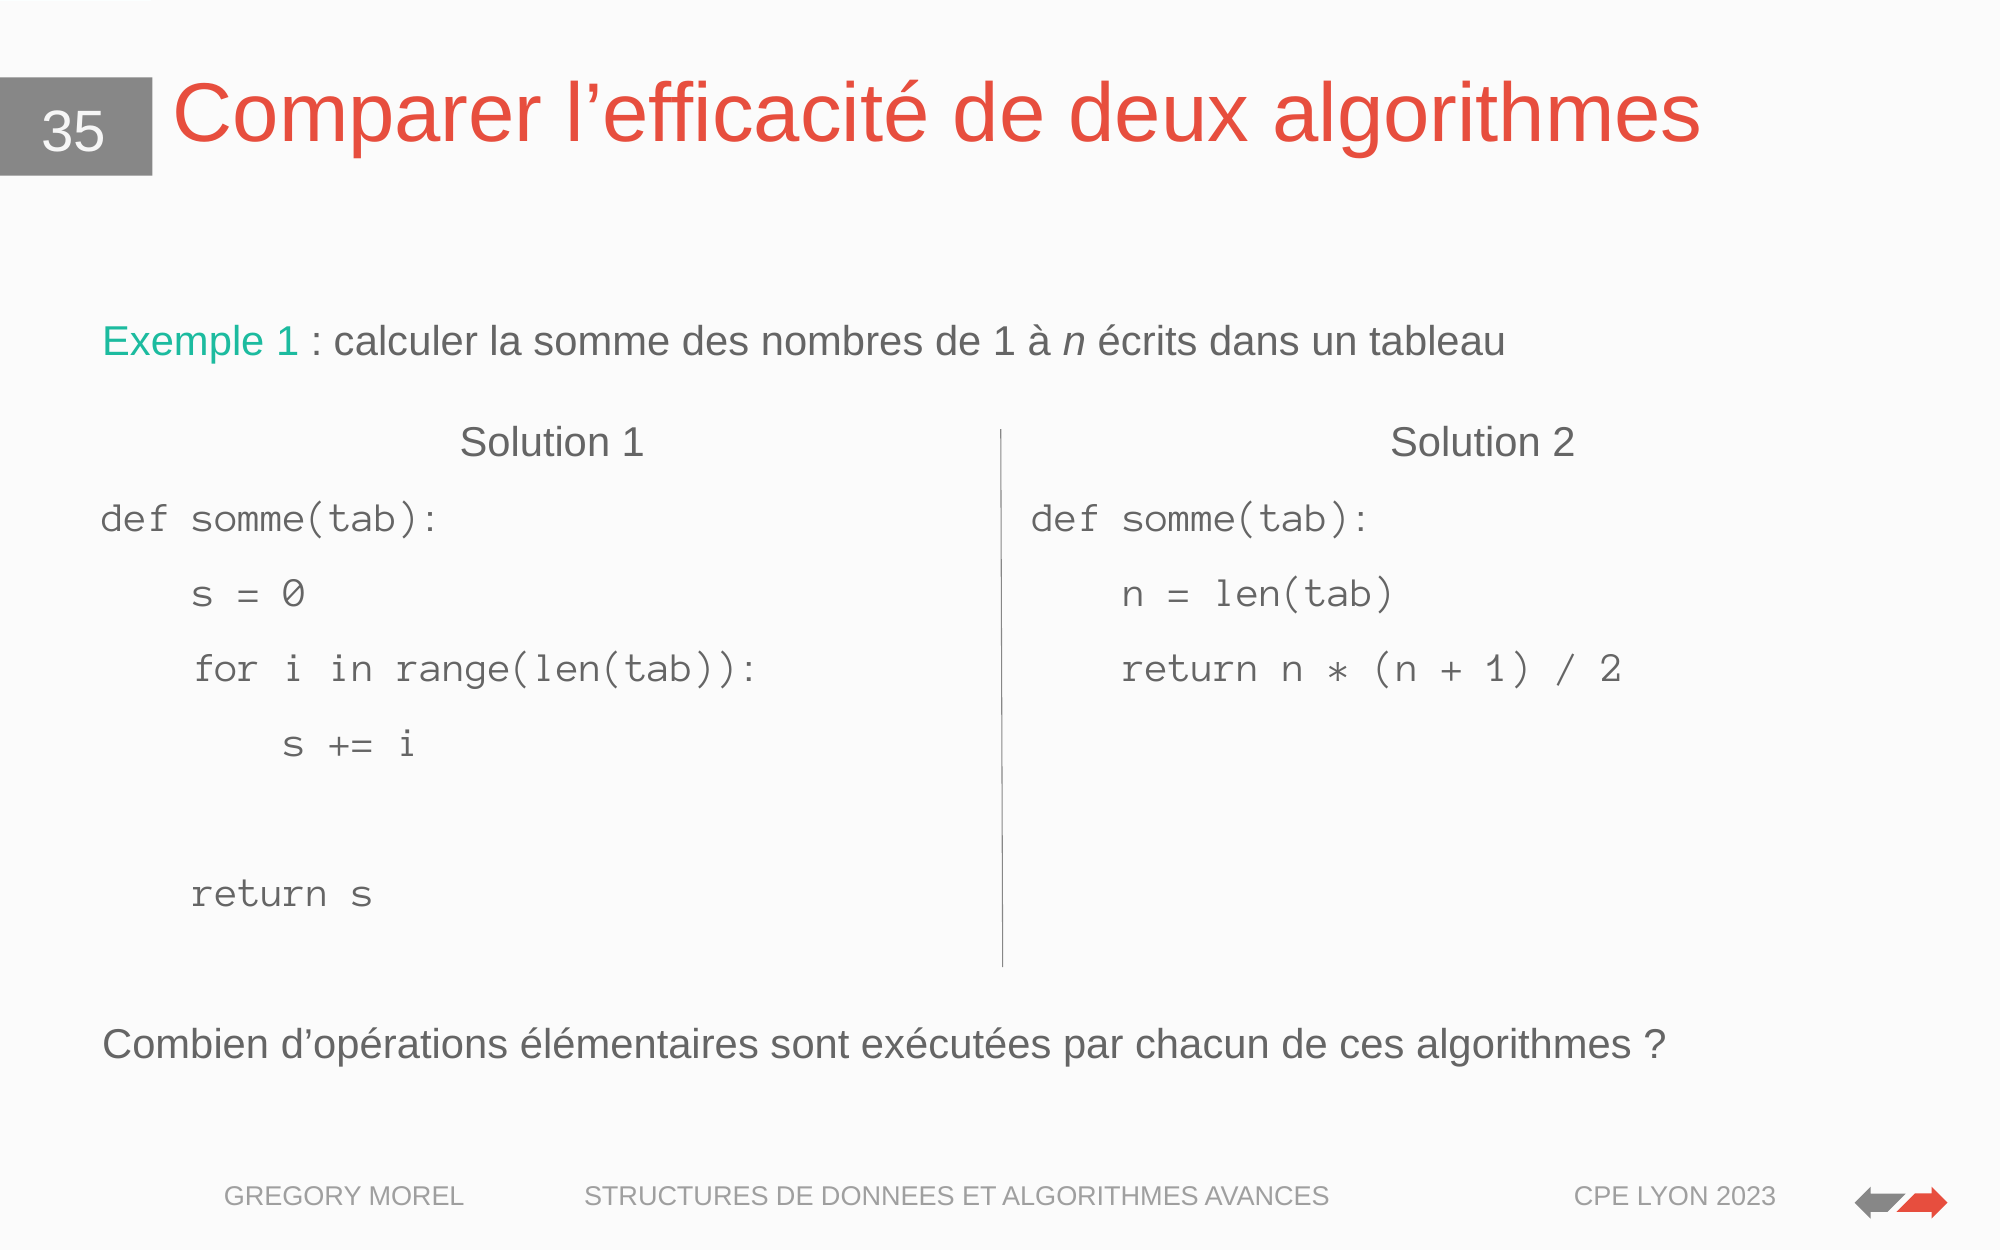

# Comparer l’efficacité de deux algorithmes
35
Exemple 1 : calculer la somme des nombres de 1 à n écrits dans un tableau
Solution 1
def somme(tab):
    s = 0
    for i in range(len(tab)):
        s += i

    return s
Solution 2
def somme(tab):
    n = len(tab)
    return n * (n + 1) / 2
Combien d’opérations élémentaires sont exécutées par chacun de ces algorithmes ?